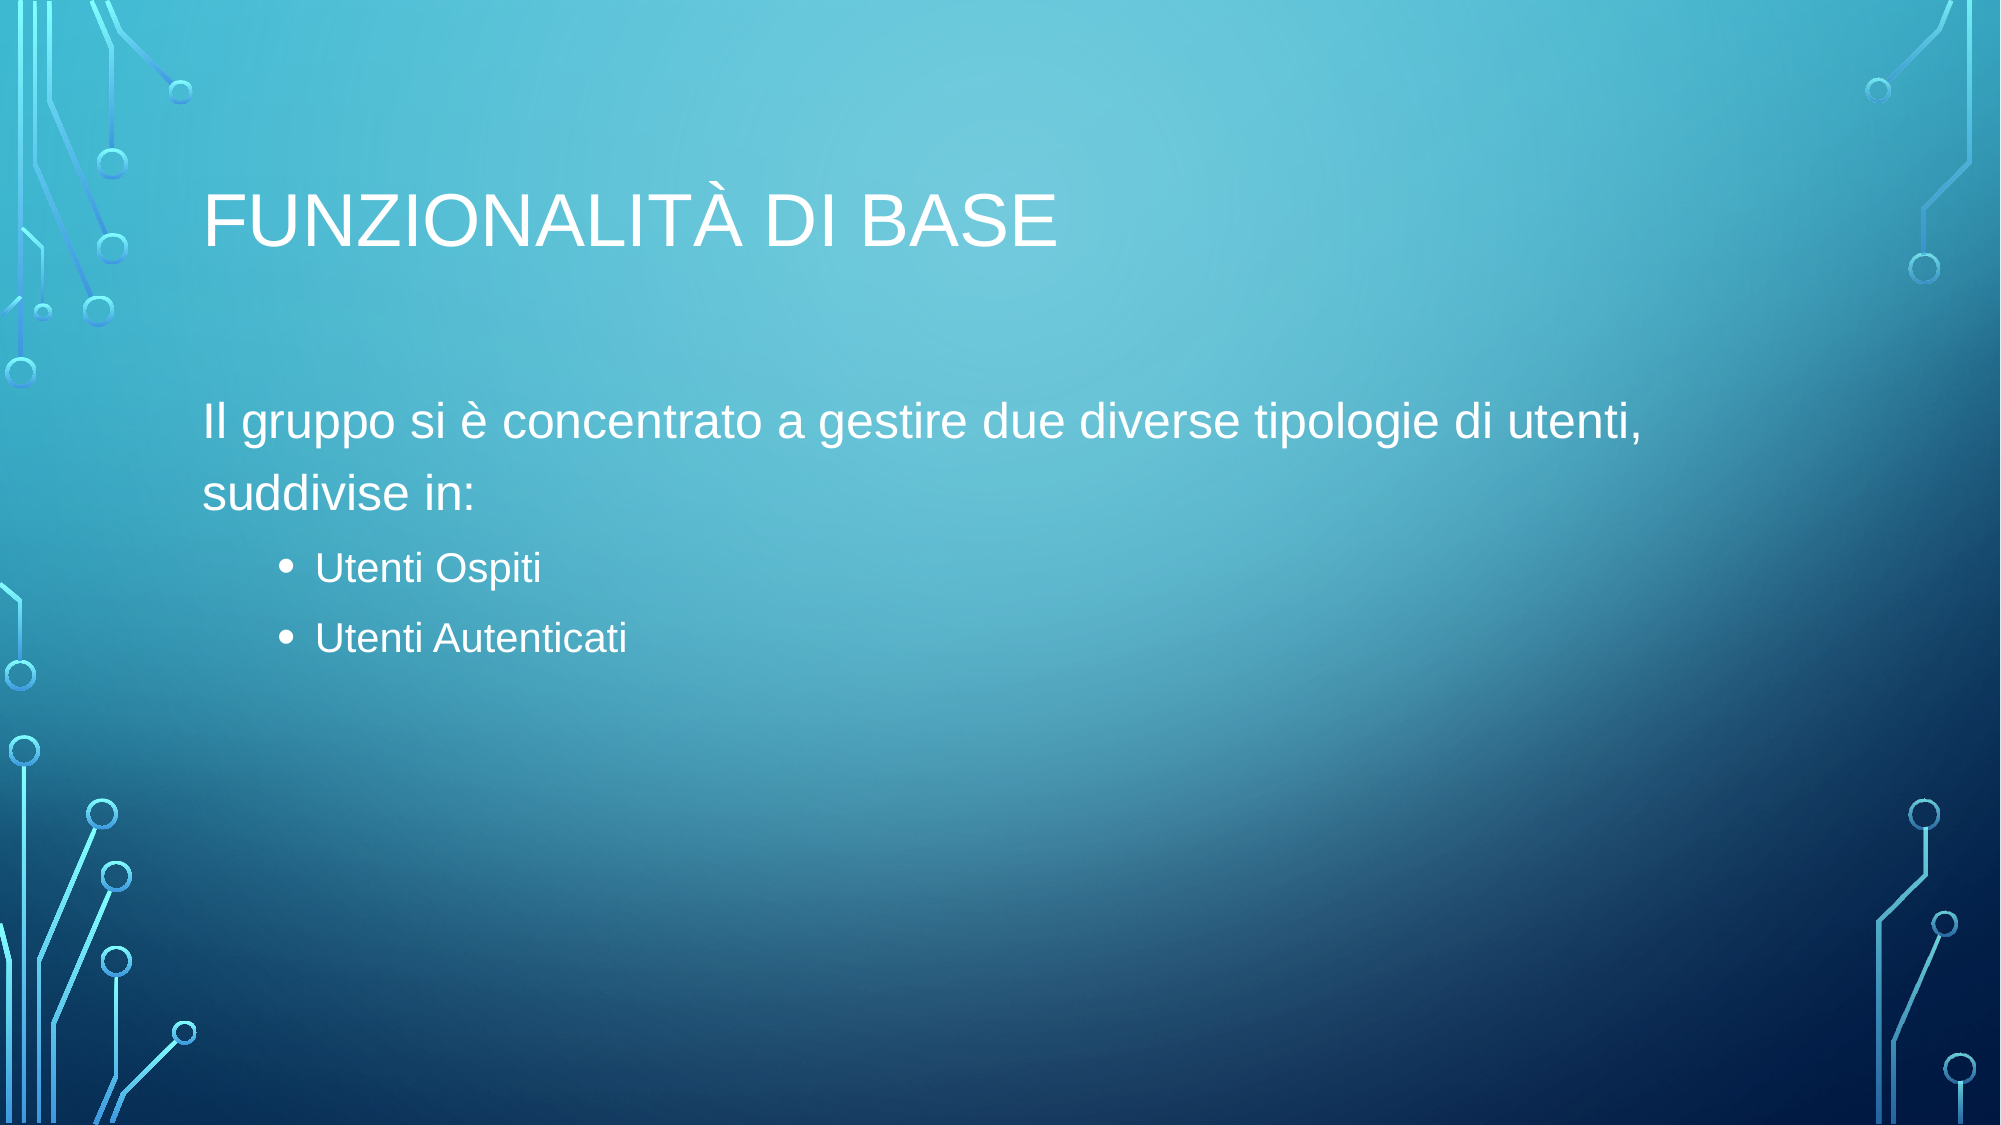

# Funzionalità di base
Il gruppo si è concentrato a gestire due diverse tipologie di utenti, suddivise in:
Utenti Ospiti
Utenti Autenticati